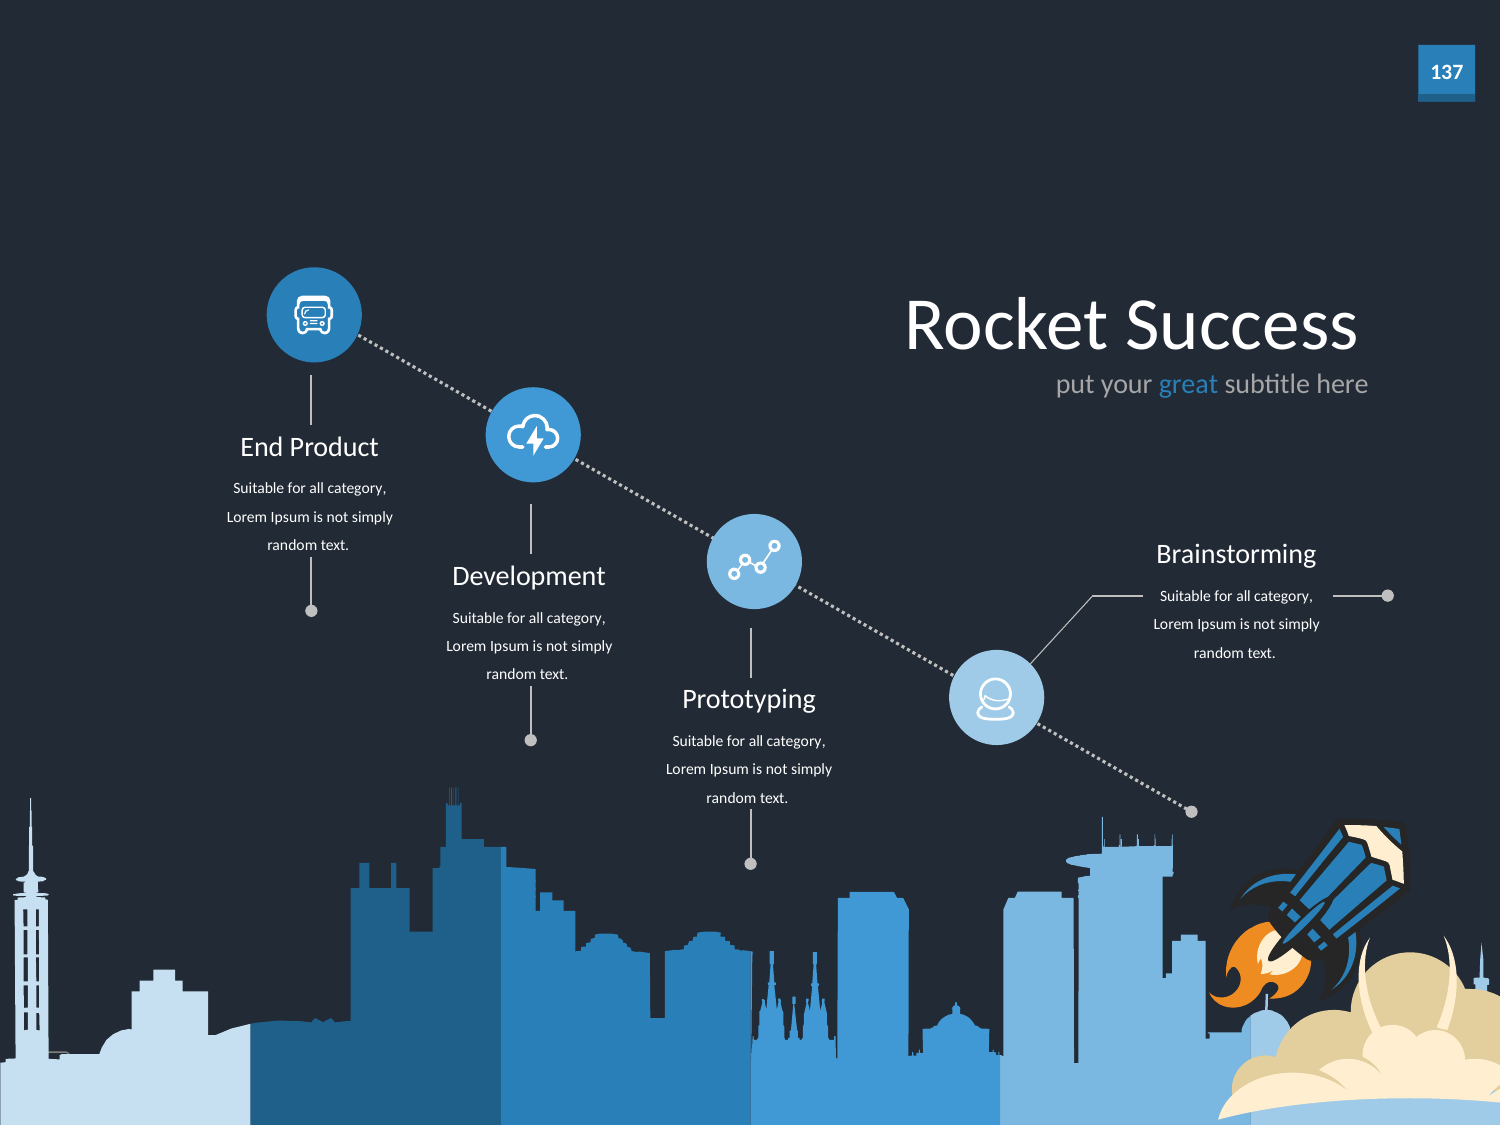

Rocket Success

put your great subtitle here

End Product
Suitable for all category, Lorem Ipsum is not simply random text.
Suitable for all category, Lorem Ipsum is not simply random text.
Brainstorming

Development
Suitable for all category, Lorem Ipsum is not simply random text.

Prototyping
Suitable for all category, Lorem Ipsum is not simply random text.